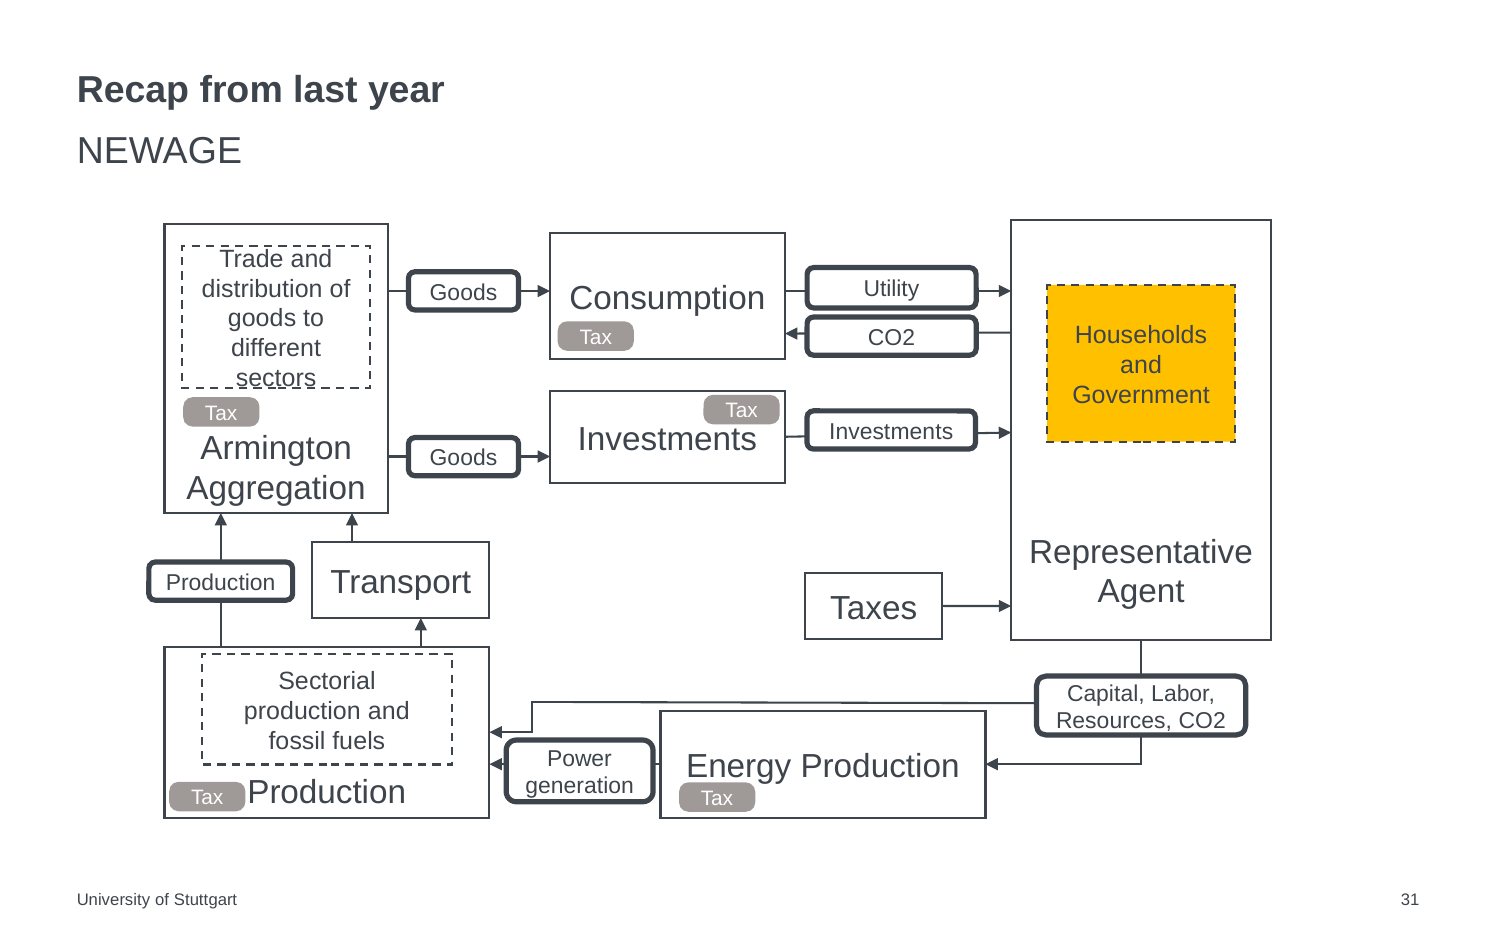

# Recap from last year
NEWAGE

Representative Agent
Armington Aggregation
Trade and distribution of goods to different sectors
Consumption
Utility
Goods
CO2
Tax
Households and Government
Investments
Tax
Tax
Investments
Goods
Transport
Production
Taxes
Production
Sectorial production and fossil fuels
Capital, Labor, Resources, CO2
Energy Production
Power generation
Tax
Tax
University of Stuttgart
31